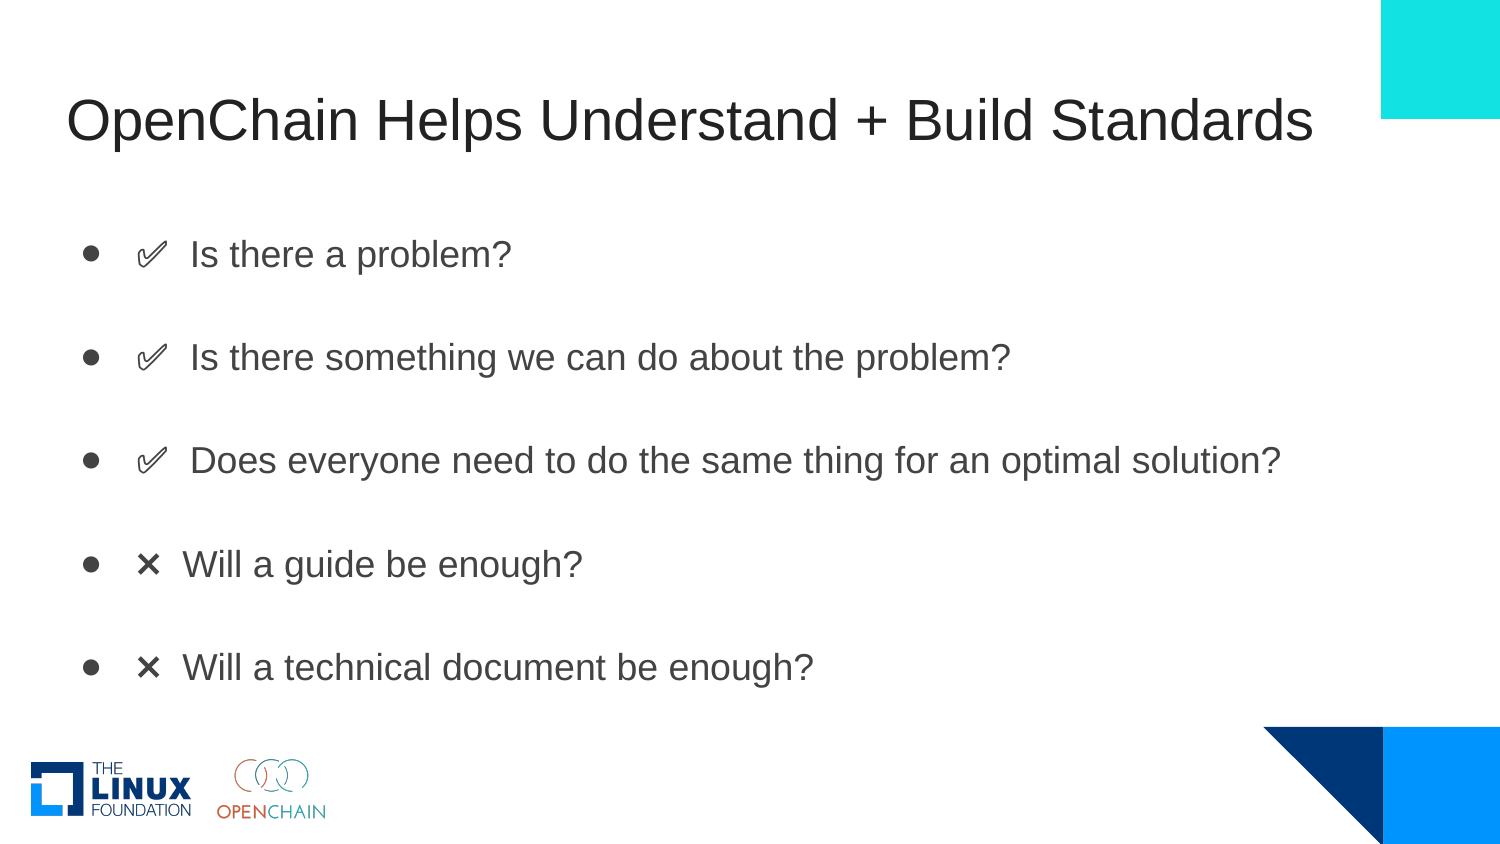

# OpenChain Helps Understand + Build Standards
✅  Is there a problem?

✅  Is there something we can do about the problem?

✅  Does everyone need to do the same thing for an optimal solution?

❌  Will a guide be enough?

❌  Will a technical document be enough?